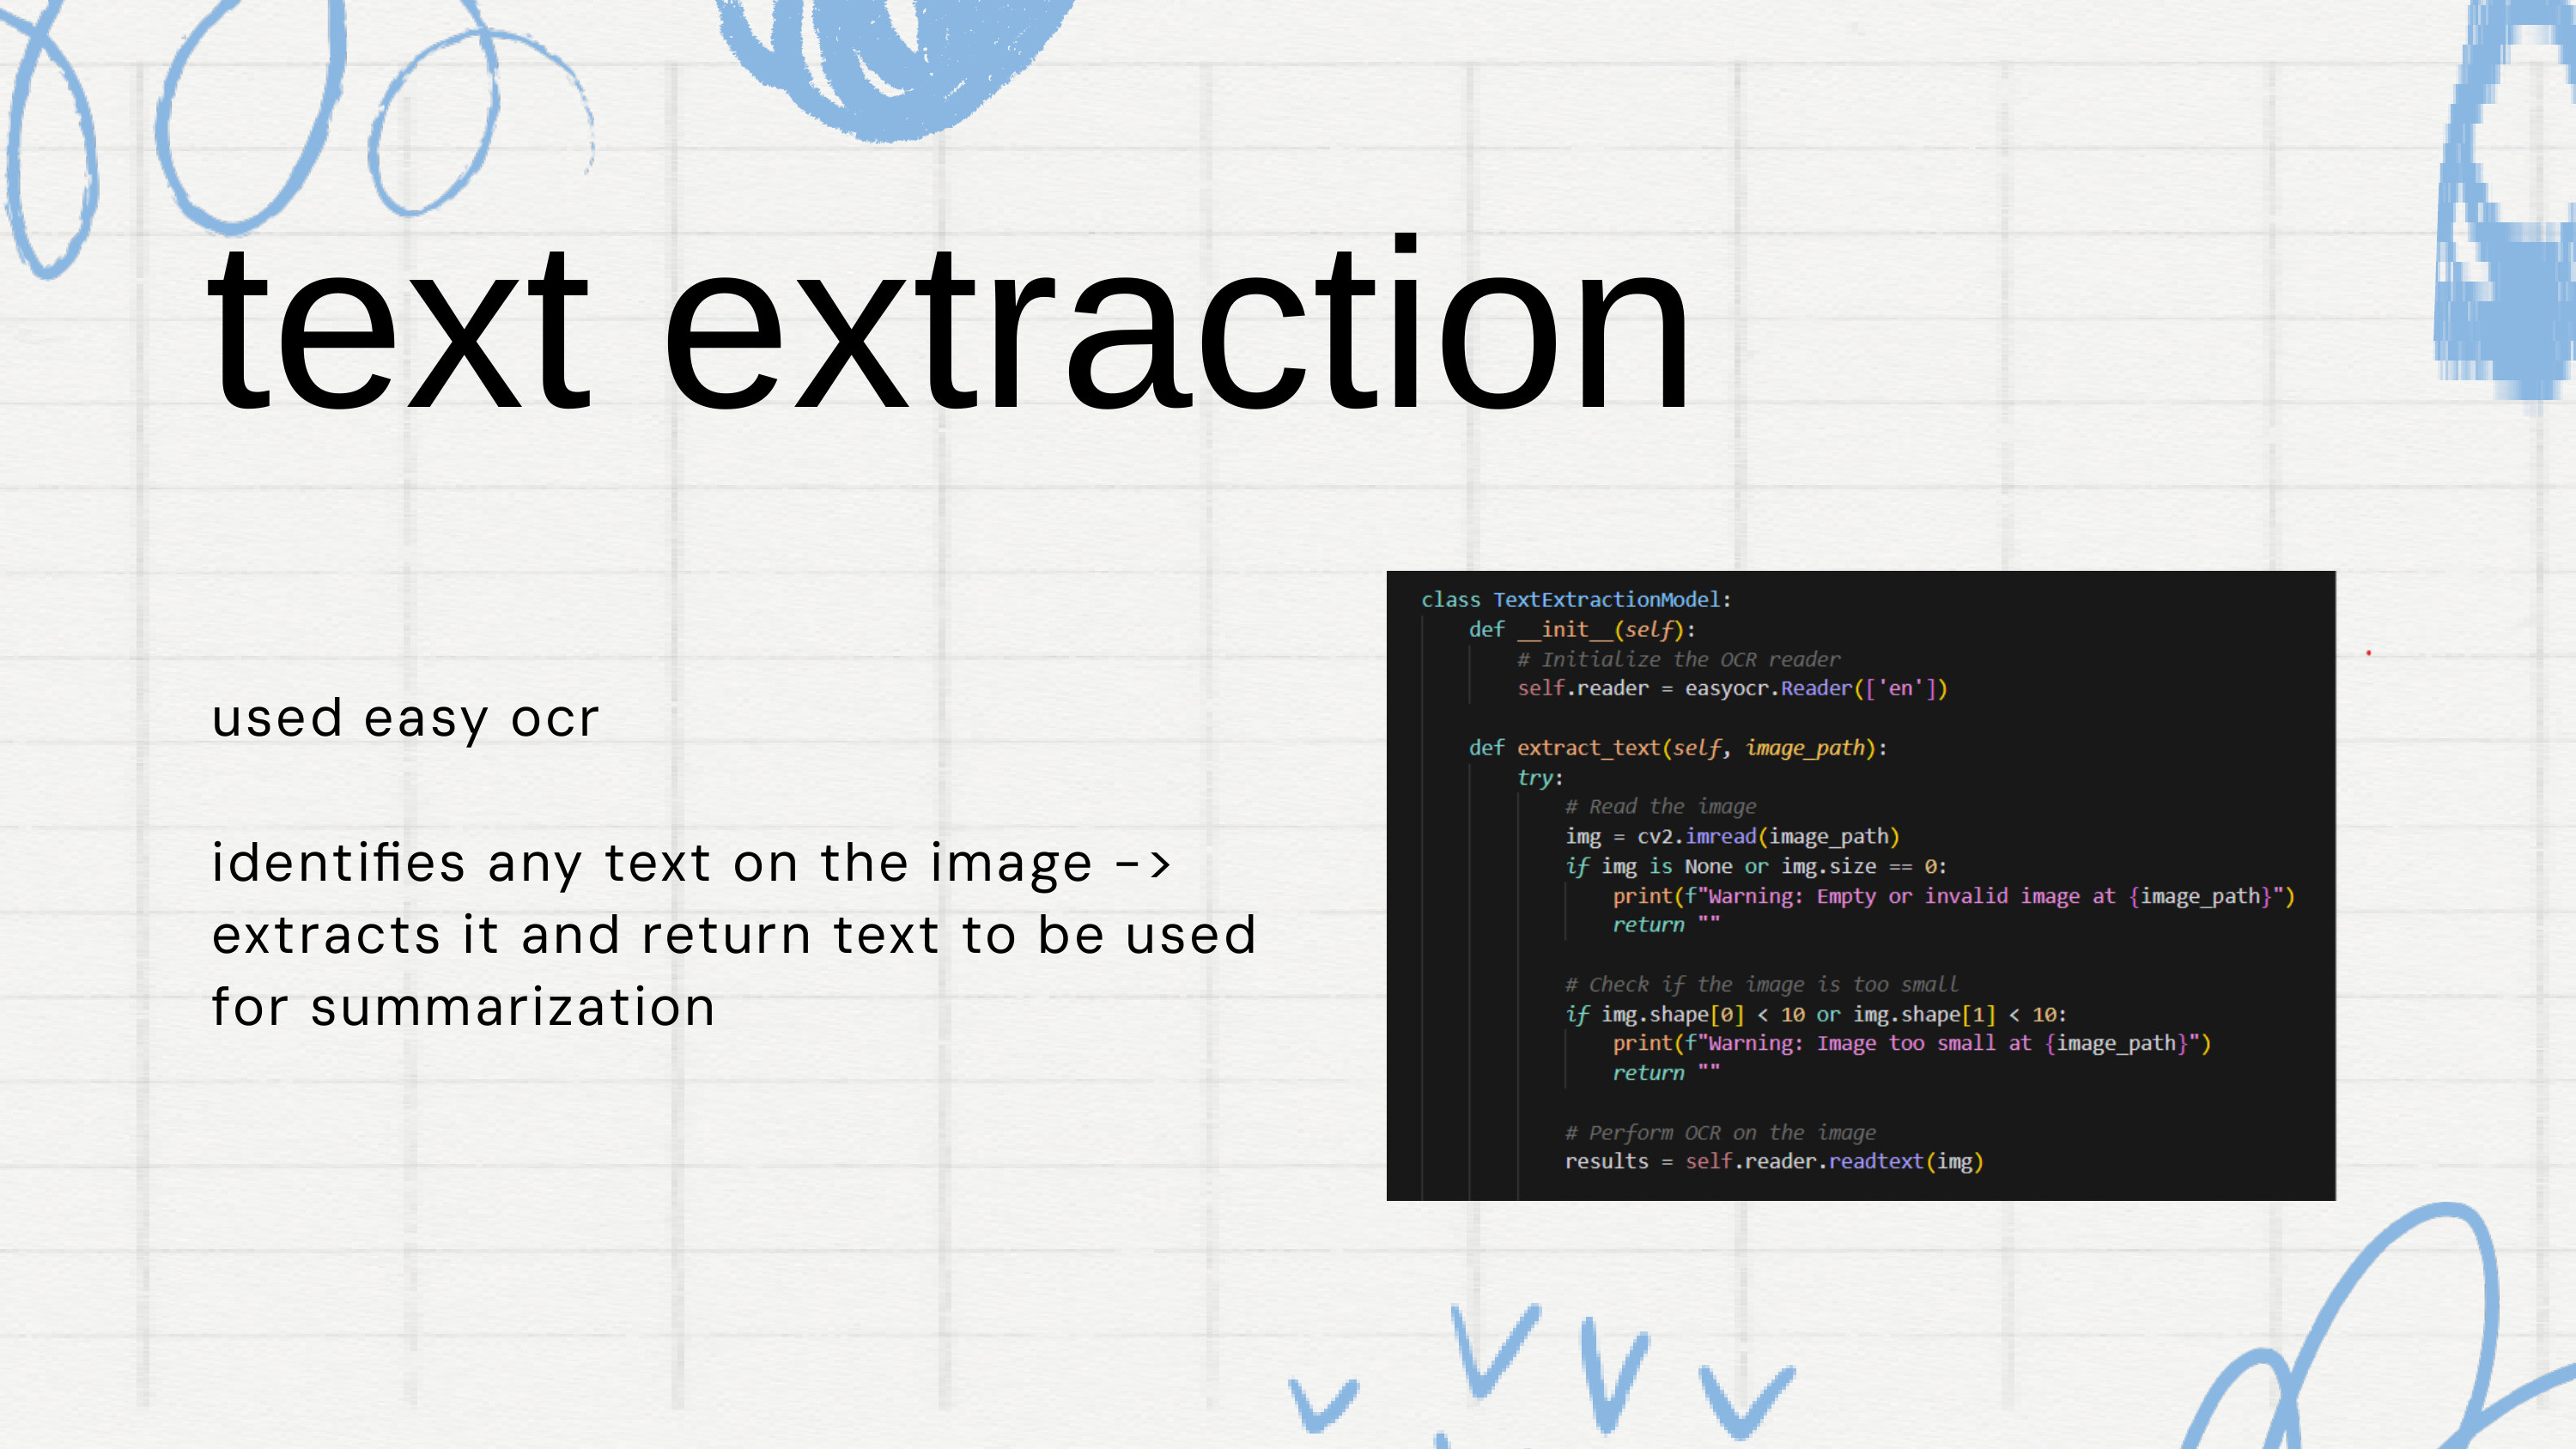

text extraction

used easy ocr

identifies any text on the image -> extracts it and return text to be used for summarization